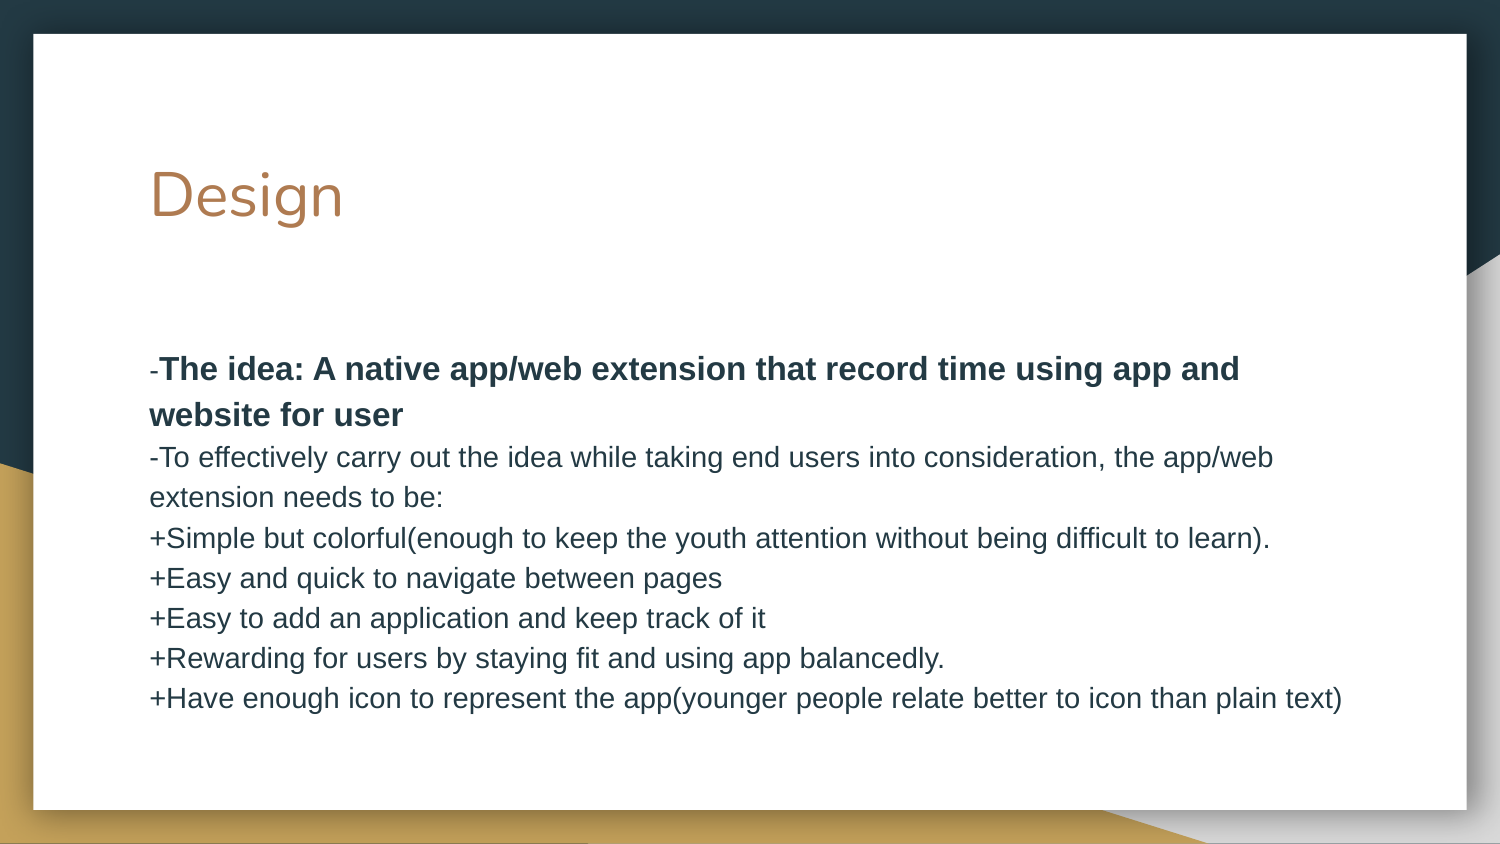

# Design
-The idea: A native app/web extension that record time using app and website for user
-To effectively carry out the idea while taking end users into consideration, the app/web extension needs to be:
+Simple but colorful(enough to keep the youth attention without being difficult to learn).
+Easy and quick to navigate between pages
+Easy to add an application and keep track of it
+Rewarding for users by staying fit and using app balancedly.
+Have enough icon to represent the app(younger people relate better to icon than plain text)